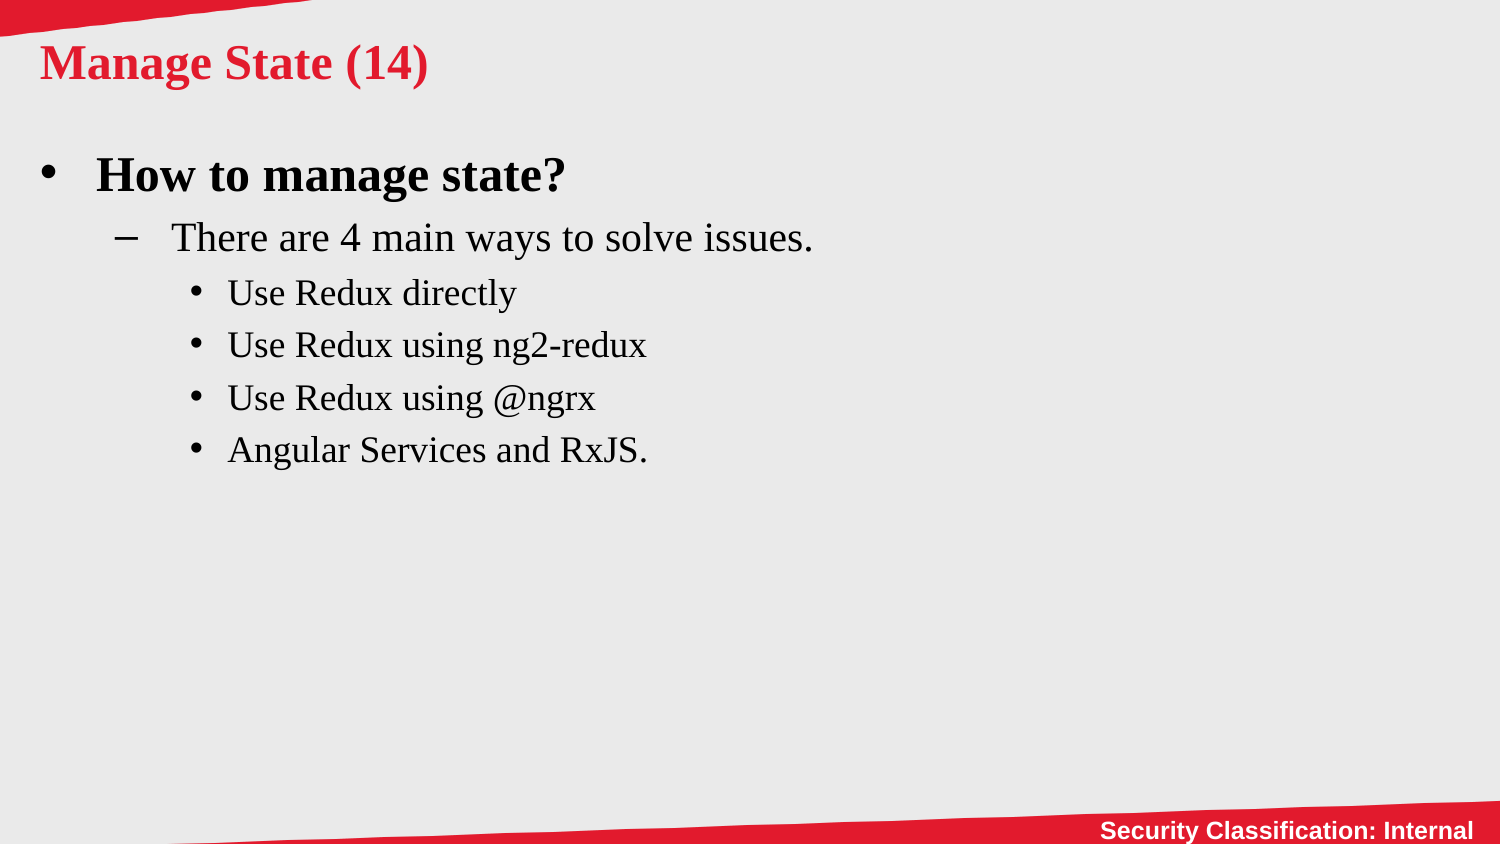

# Manage State (14)
How to manage state?
 There are 4 main ways to solve issues.
Use Redux directly
Use Redux using ng2-redux
Use Redux using @ngrx
Angular Services and RxJS.